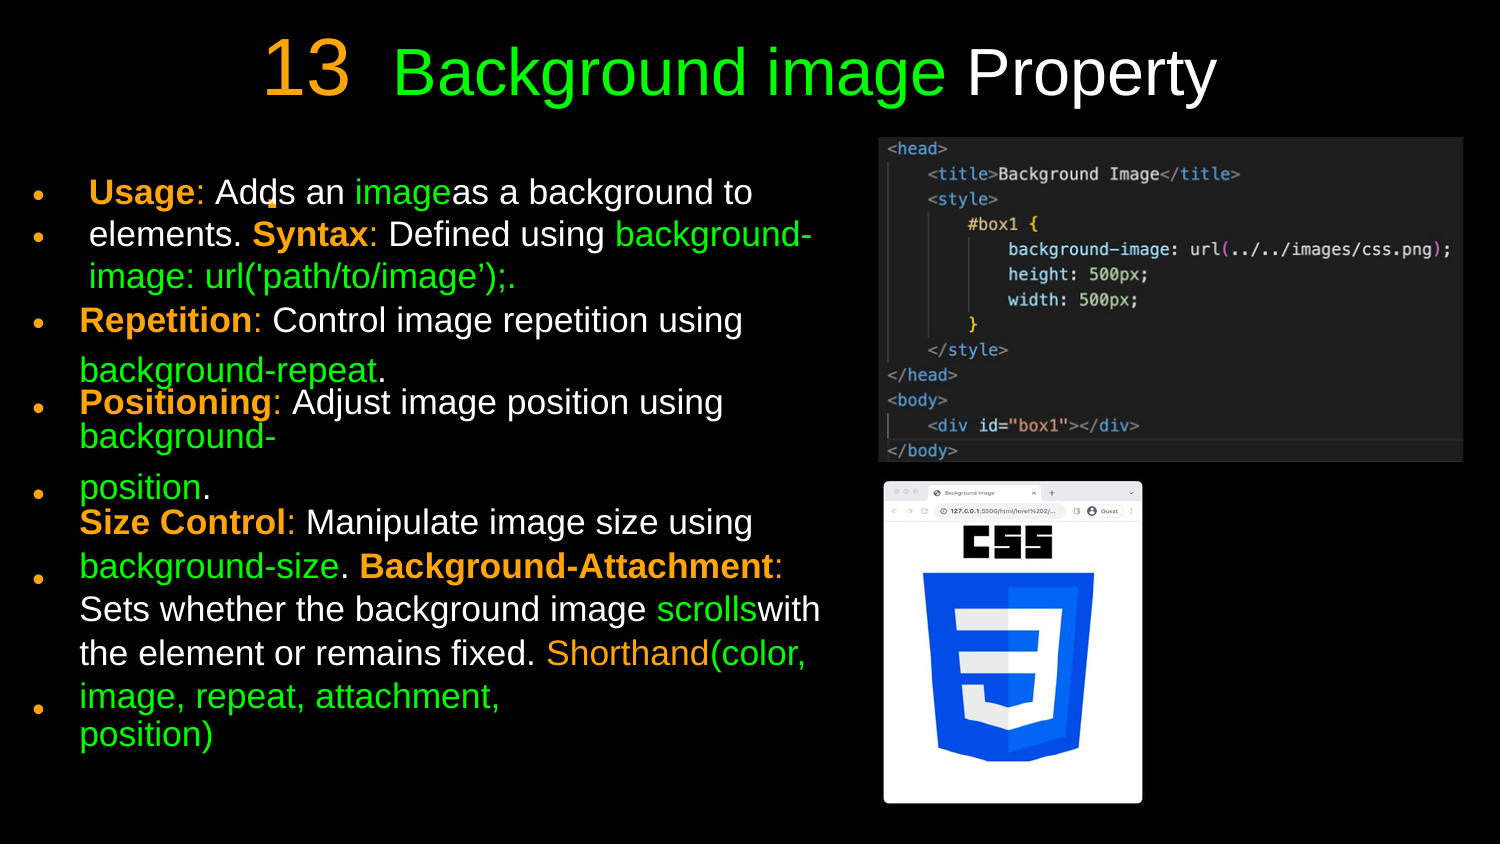

13.
Background image Property

Usage: Adds an imageas a background to elements. Syntax: Defined using background-image: url('path/to/image’);.
• •
• • • •
Repetition: Control image repetition using
background-repeat.
Positioning: Adjust image position using background-
position.
Size Control: Manipulate image size using
background-size. Background-Attachment: Sets whether the background image scrollswith the element or remains fixed. Shorthand(color, image, repeat, attachment,
position)

•